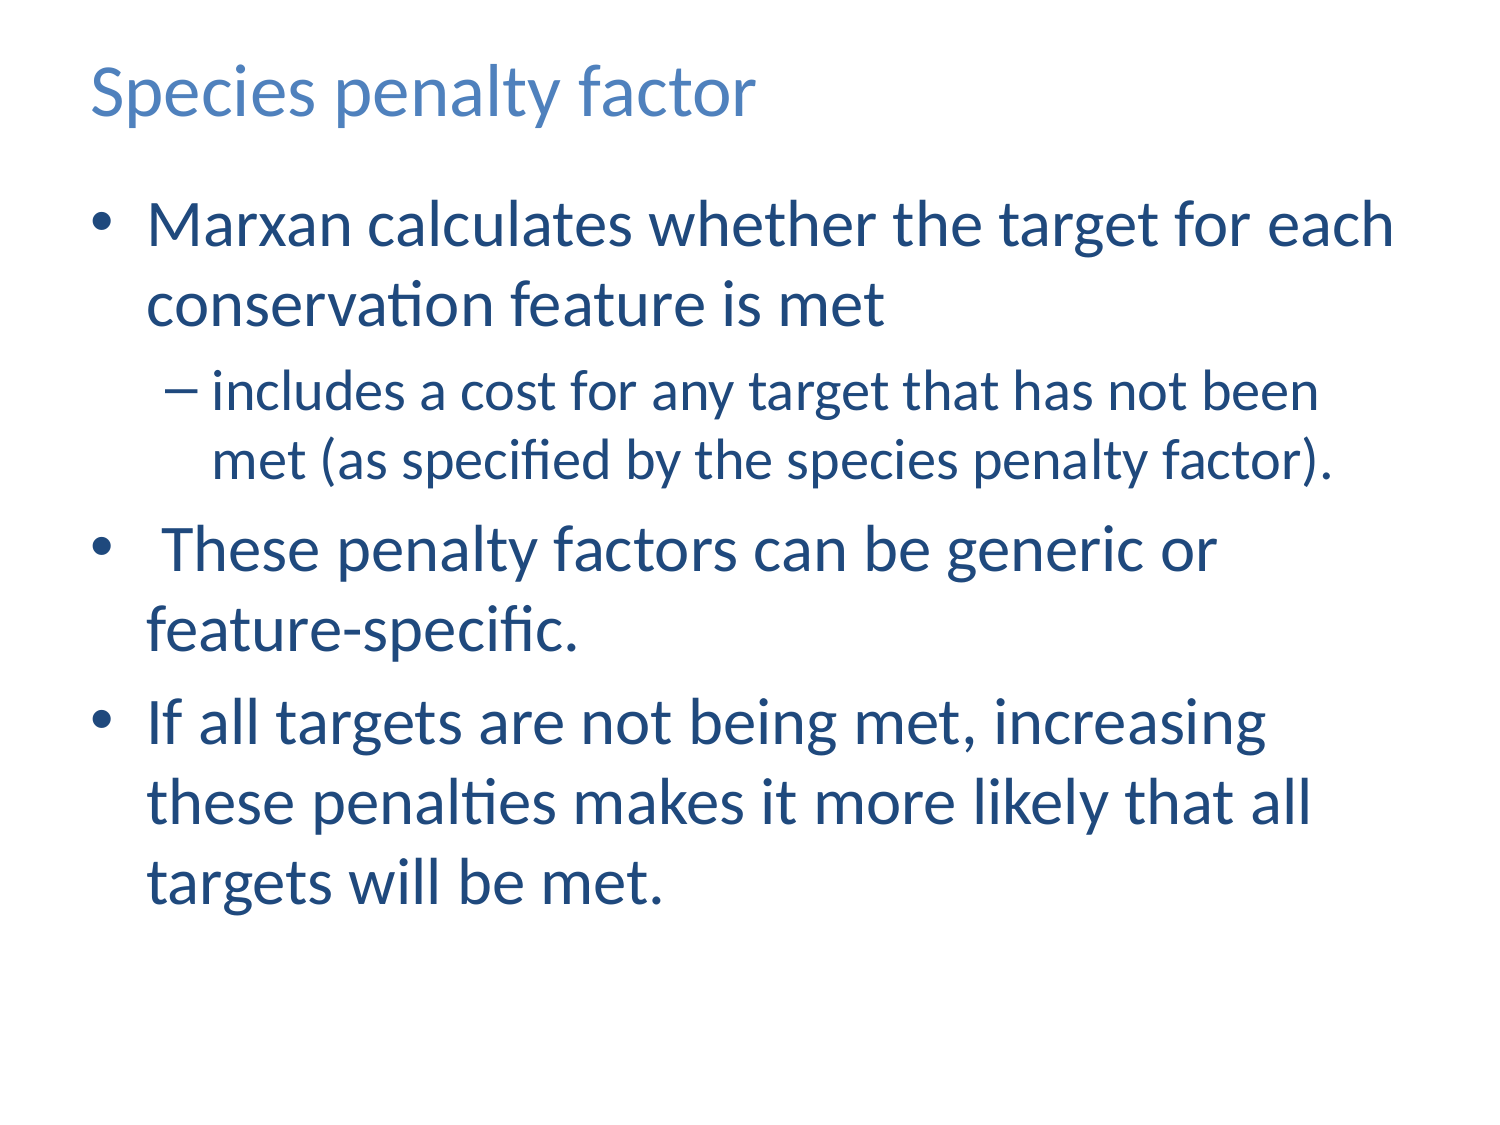

# Species penalty factor
Marxan calculates whether the target for each conservation feature is met
includes a cost for any target that has not been met (as specified by the species penalty factor).
 These penalty factors can be generic or feature-specific.
If all targets are not being met, increasing these penalties makes it more likely that all targets will be met.